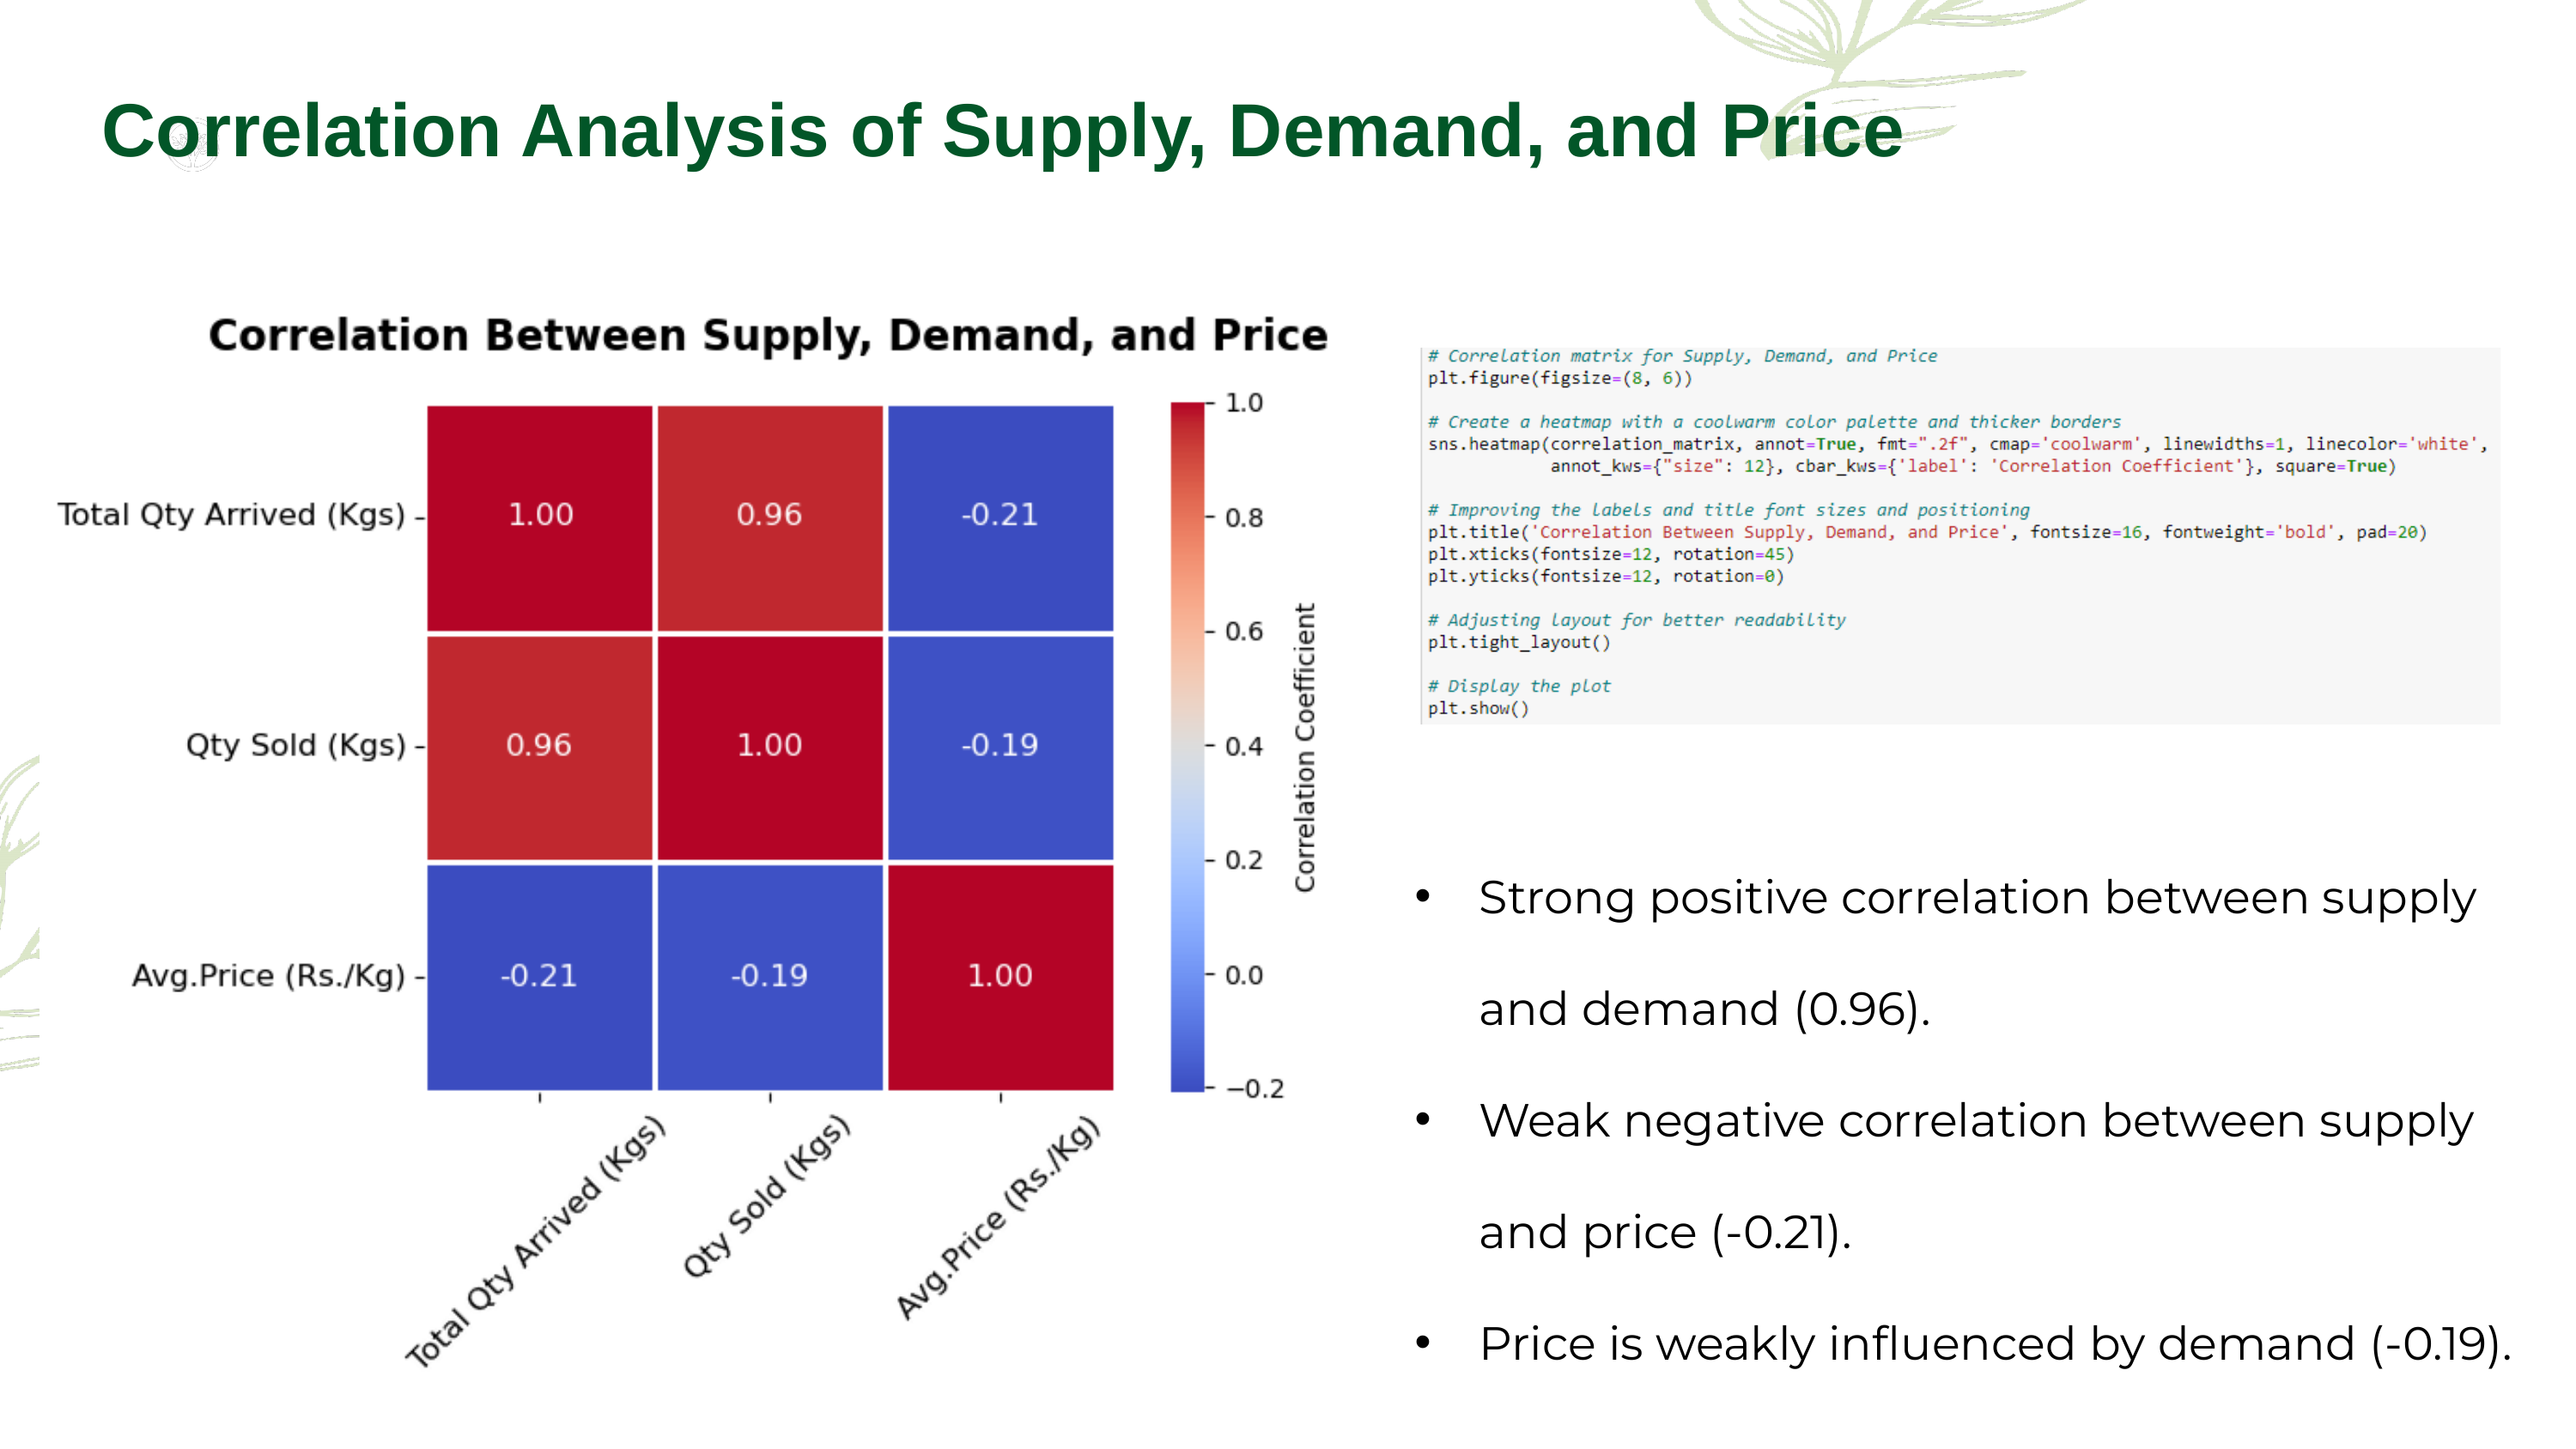

Correlation Analysis of Supply, Demand, and Price

Borcelle

Strong positive correlation between supply and demand (0.96).
Weak negative correlation between supply and price (-0.21).
Price is weakly influenced by demand (-0.19).
Presentations are tools that can be used as lectures.